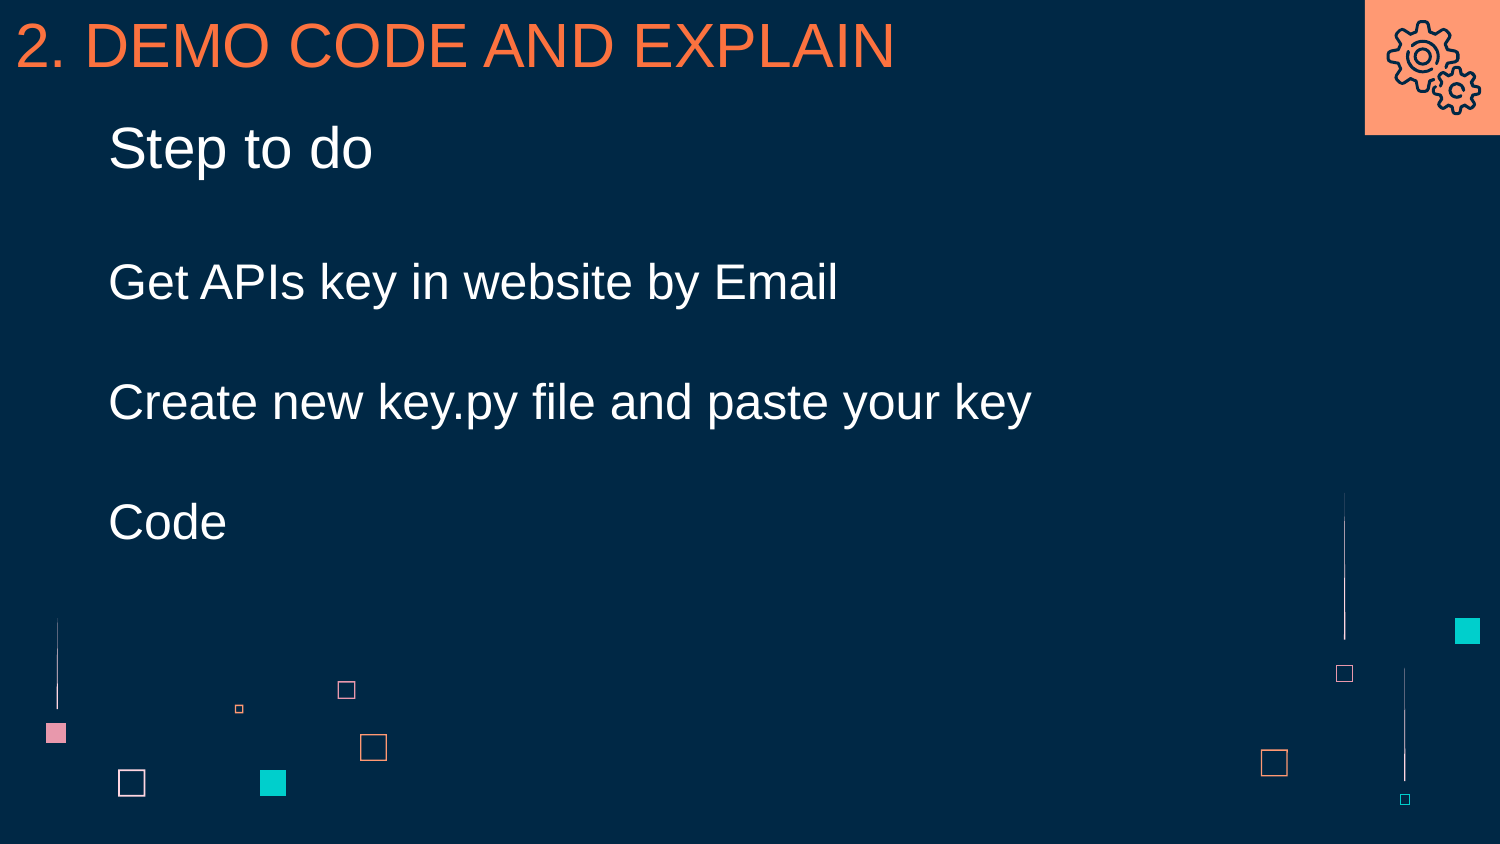

# 2. DEMO CODE AND EXPLAIN

Step to do

Get APIs key in website by Email

Create new key.py file and paste your key

Code